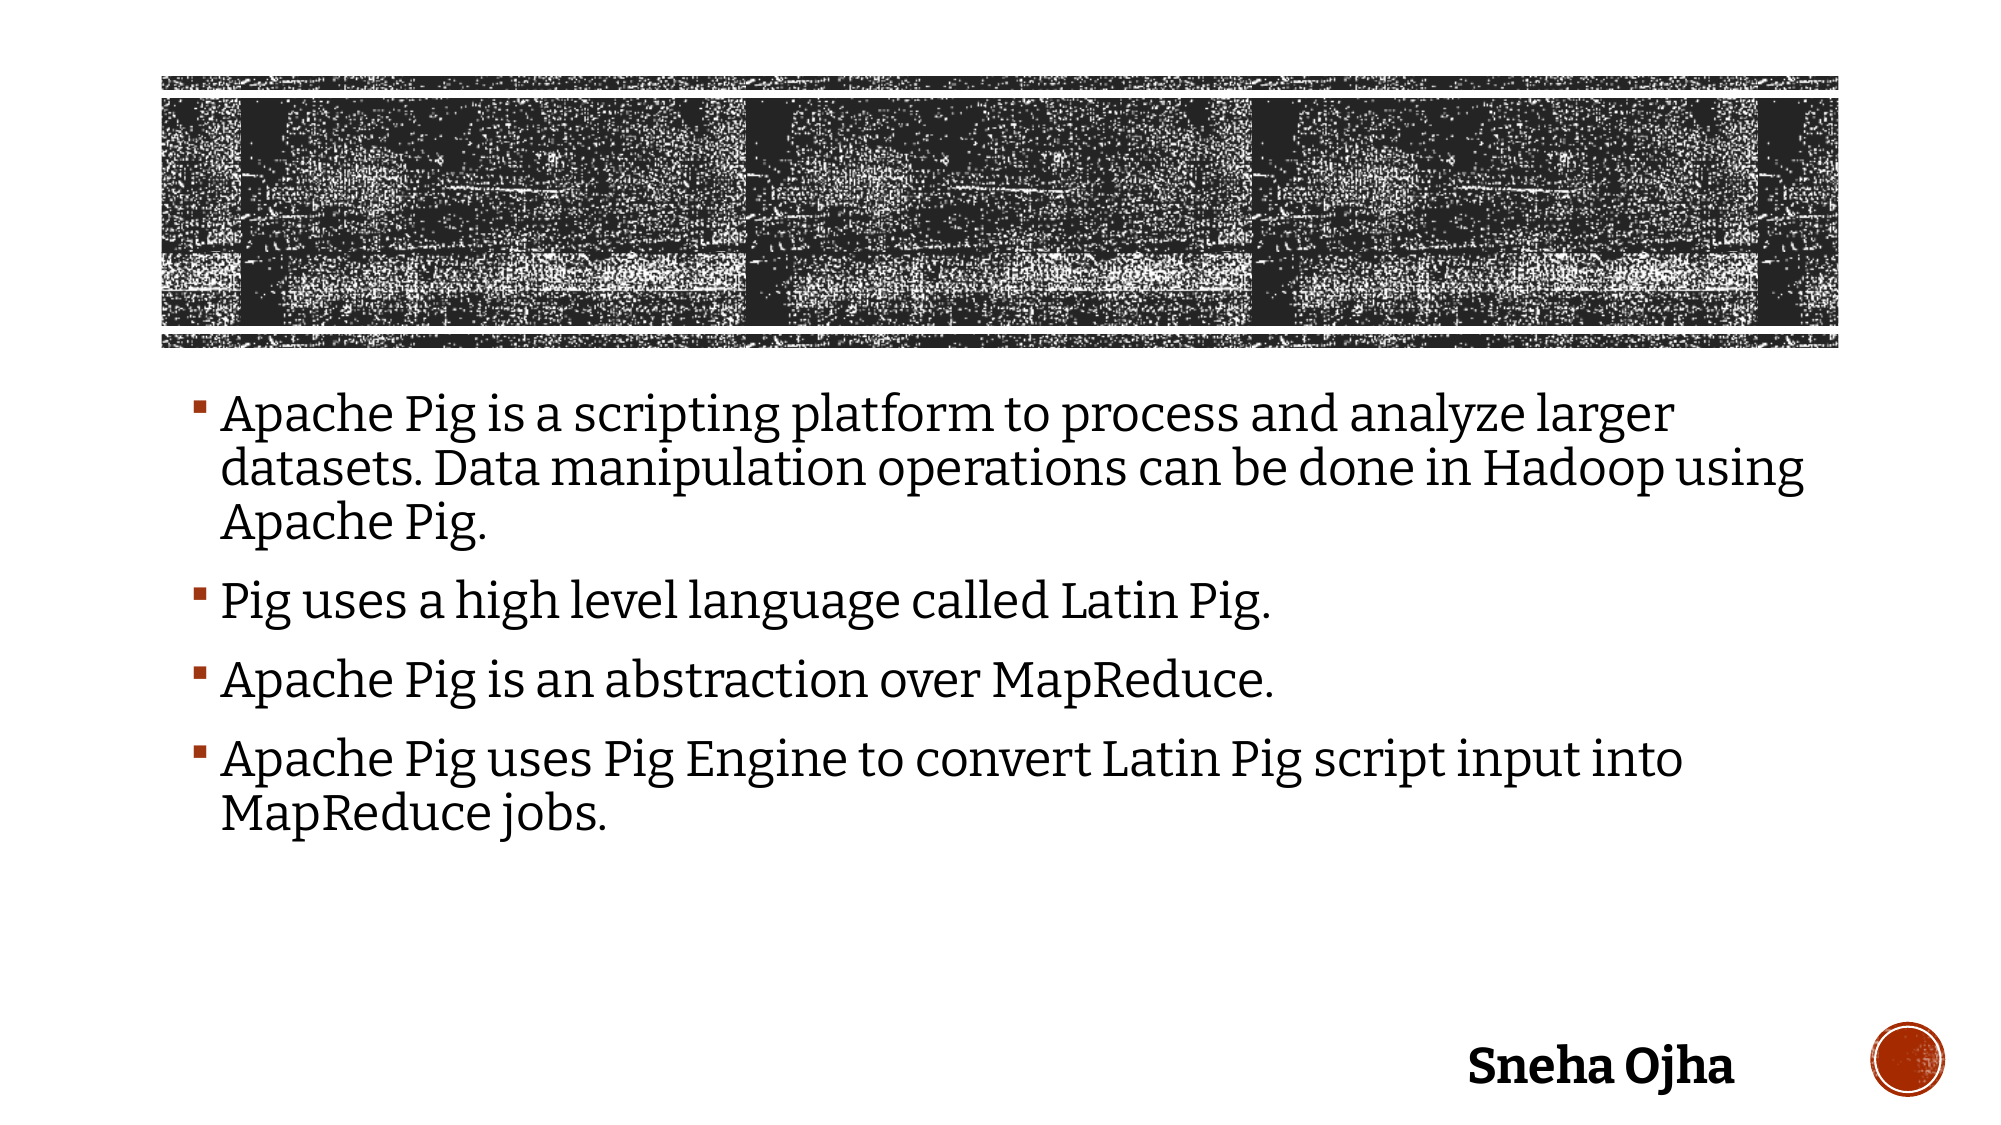

# What is Apache Pig?

Apache Pig is a scripting platform to process and analyze larger datasets. Data manipulation operations can be done in Hadoop using Apache Pig.
Pig uses a high level language called Latin Pig.
Apache Pig is an abstraction over MapReduce.
Apache Pig uses Pig Engine to convert Latin Pig script input into MapReduce jobs.

Sneha Ojha

4